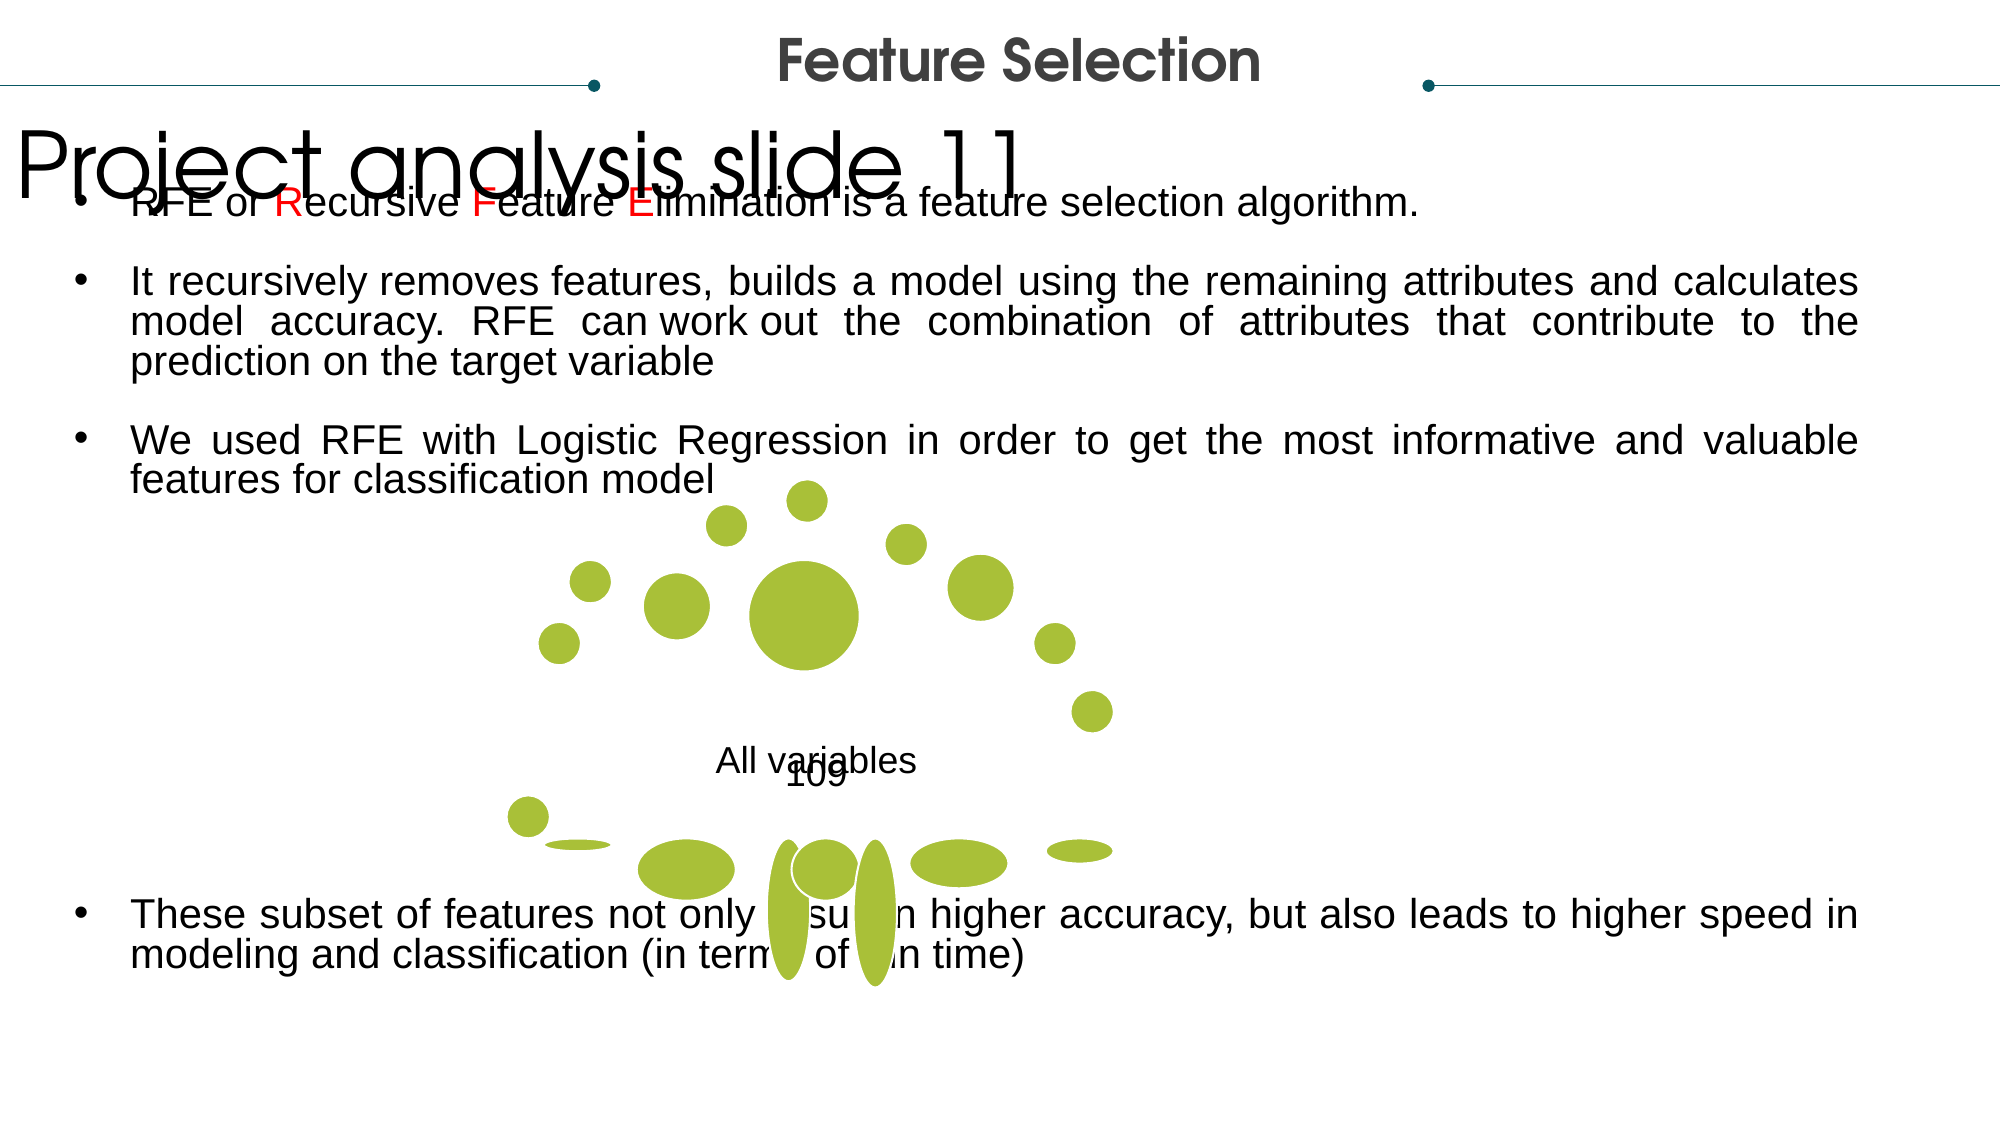

Feature Selection
Project analysis slide 11
RFE or Recursive Feature Elimination is a feature selection algorithm.

It recursively removes features, builds a model using the remaining attributes and calculates model accuracy. RFE can work out the combination of attributes that contribute to the prediction on the target variable

We used RFE with Logistic Regression in order to get the most informative and valuable features for classification model

These subset of features not only result in higher accuracy, but also leads to higher speed in modeling and classification (in terms of run time)

All variables
109
RFE